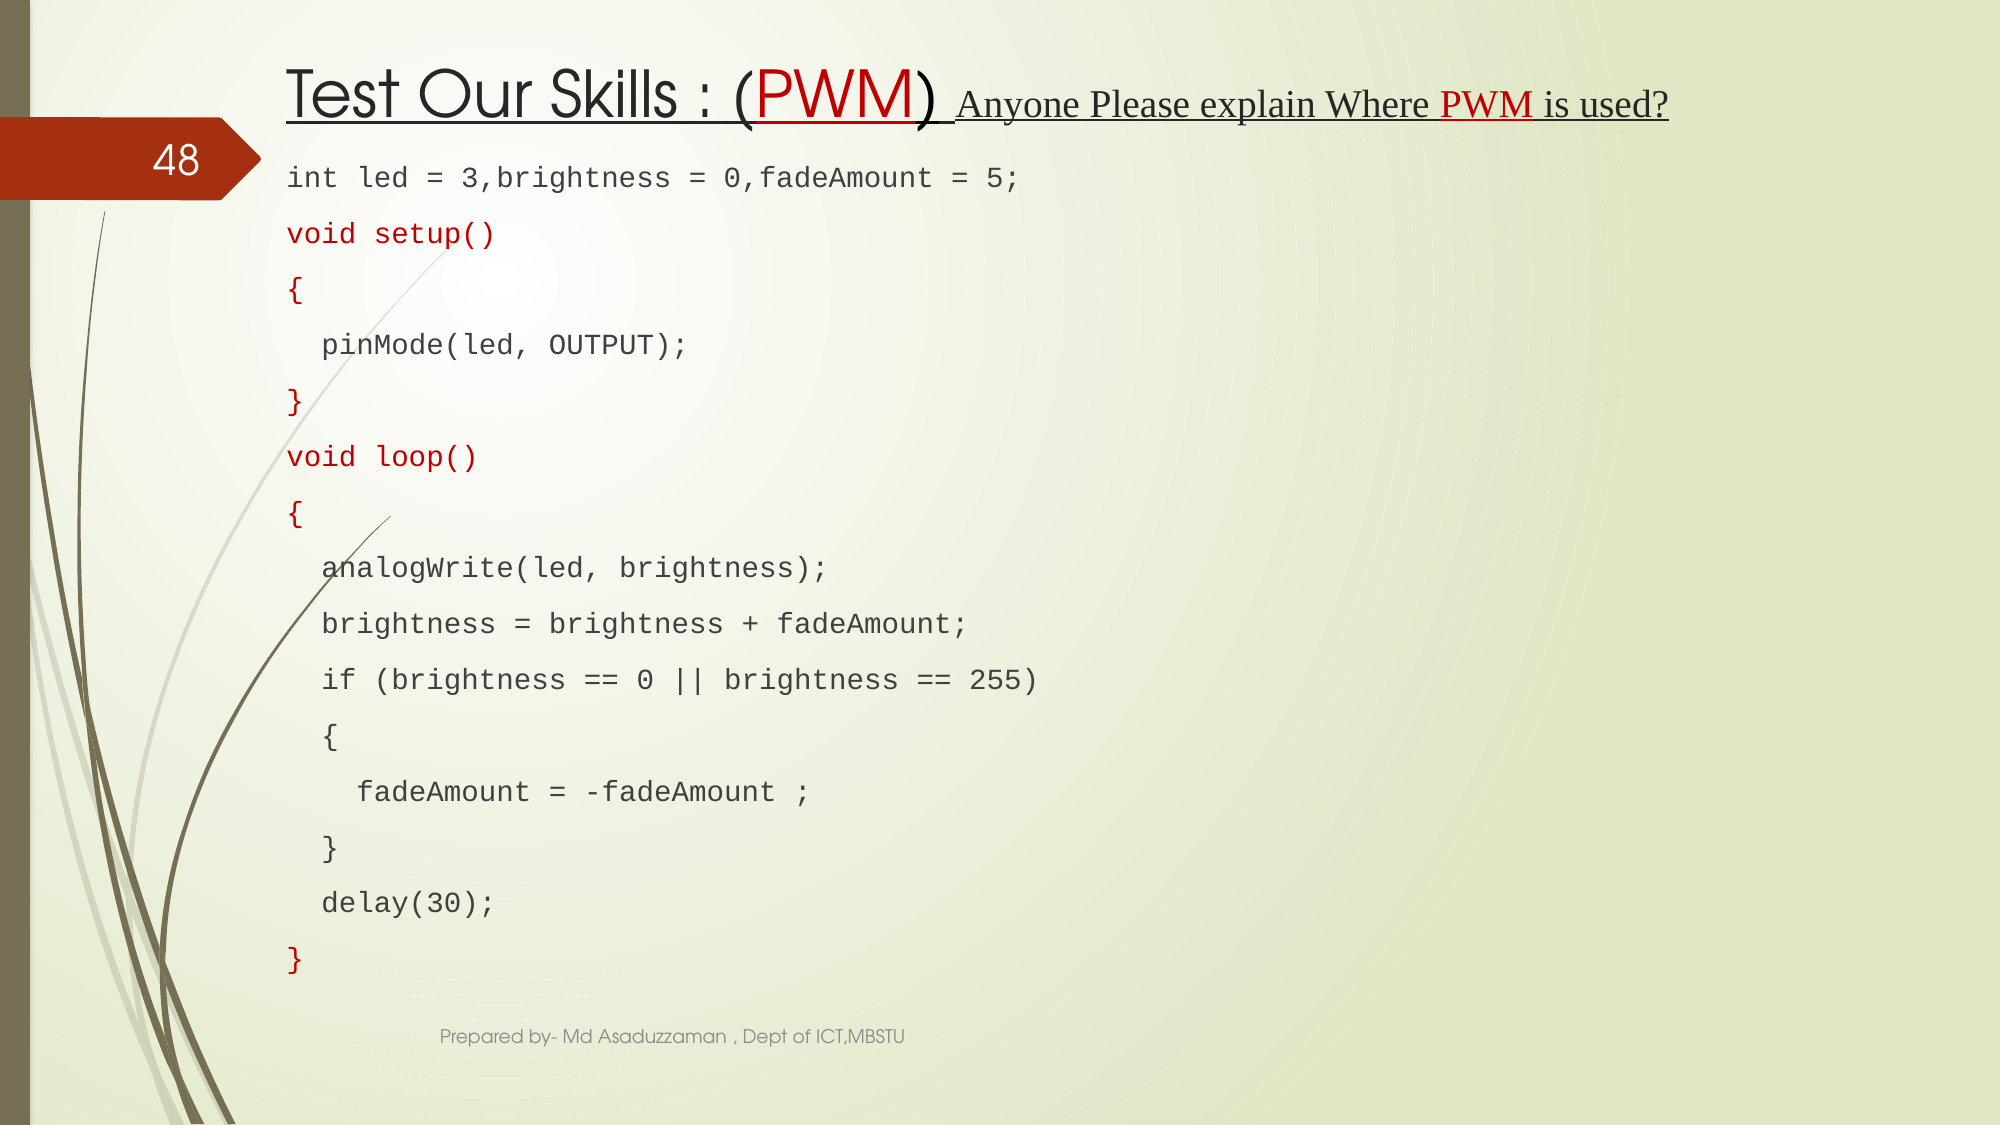

# Test Our Skills : (PWM) Anyone Please explain Where PWM is used?
48
int led = 3,brightness = 0,fadeAmount = 5;
void setup()
{
  pinMode(led, OUTPUT);
}
void loop()
{
  analogWrite(led, brightness);
  brightness = brightness + fadeAmount;
  if (brightness == 0 || brightness == 255)
  {
    fadeAmount = -fadeAmount ;
  }
  delay(30);
}
Prepared by- Md Asaduzzaman , Dept of ICT,MBSTU